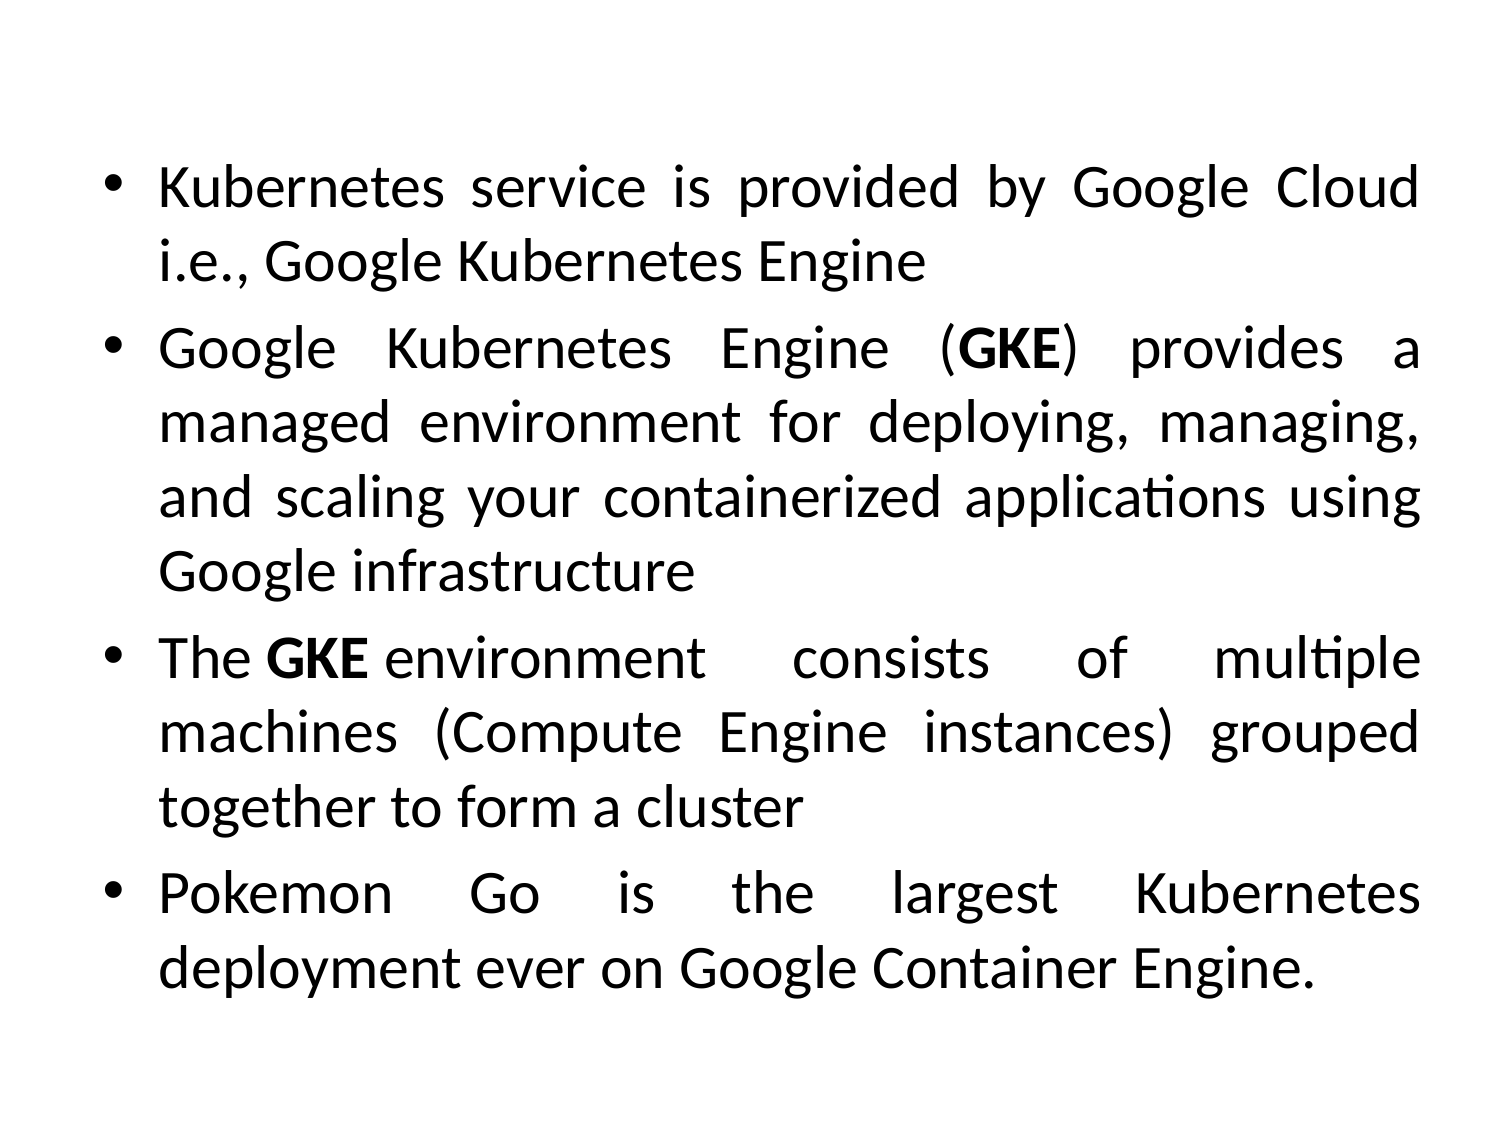

Kubernetes service is provided by Google Cloud i.e., Google Kubernetes Engine
Google Kubernetes Engine (GKE) provides a managed environment for deploying, managing, and scaling your containerized applications using Google infrastructure
The GKE environment consists of multiple machines (Compute Engine instances) grouped together to form a cluster
Pokemon Go is the largest Kubernetes deployment ever on Google Container Engine.